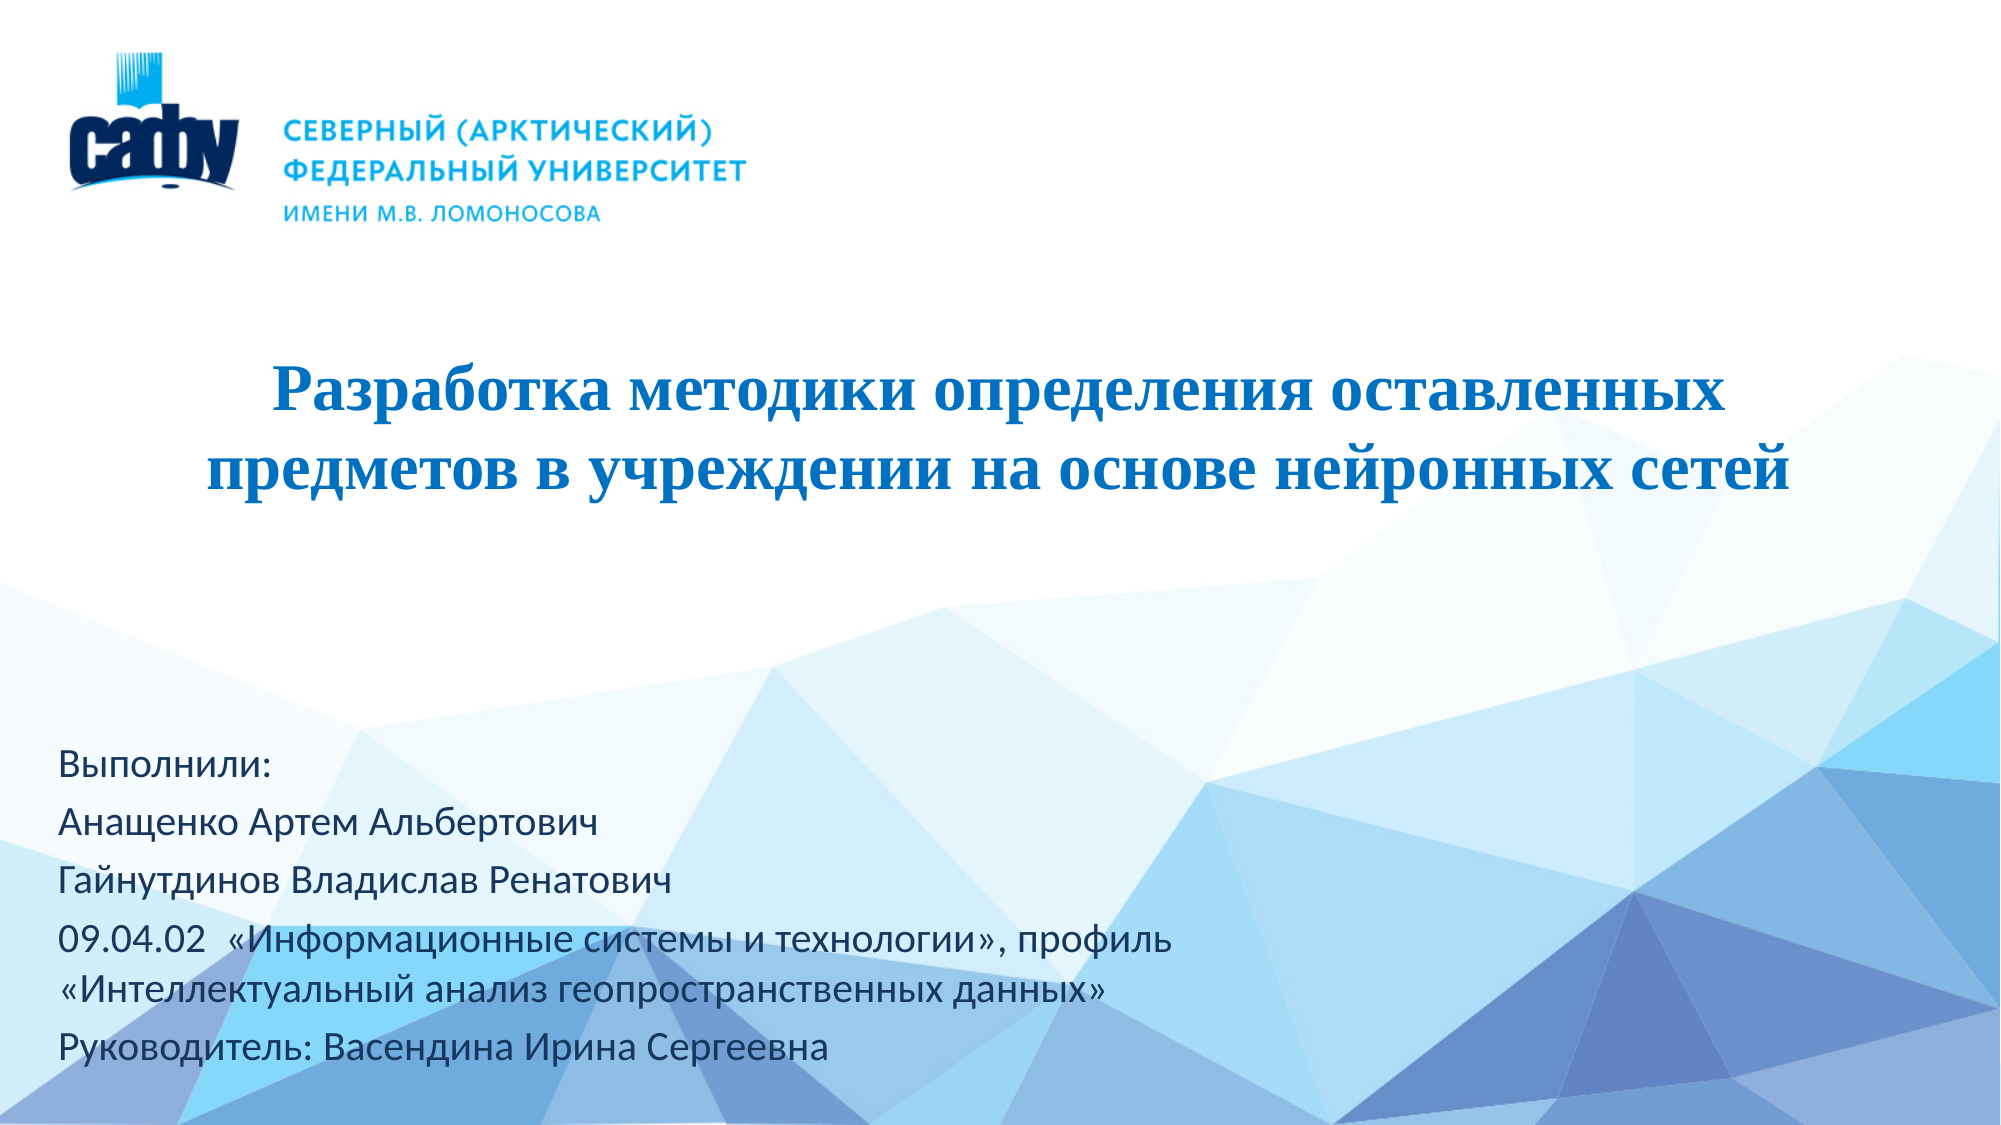

# Разработка методики определения оставленных предметов в учреждении на основе нейронных сетей
Выполнили:
Анащенко Артем Альбертович
Гайнутдинов Владислав Ренатович
09.04.02  «Информационные системы и технологии», профиль «Интеллектуальный анализ геопространственных данных»
Руководитель: Васендина Ирина Сергеевна